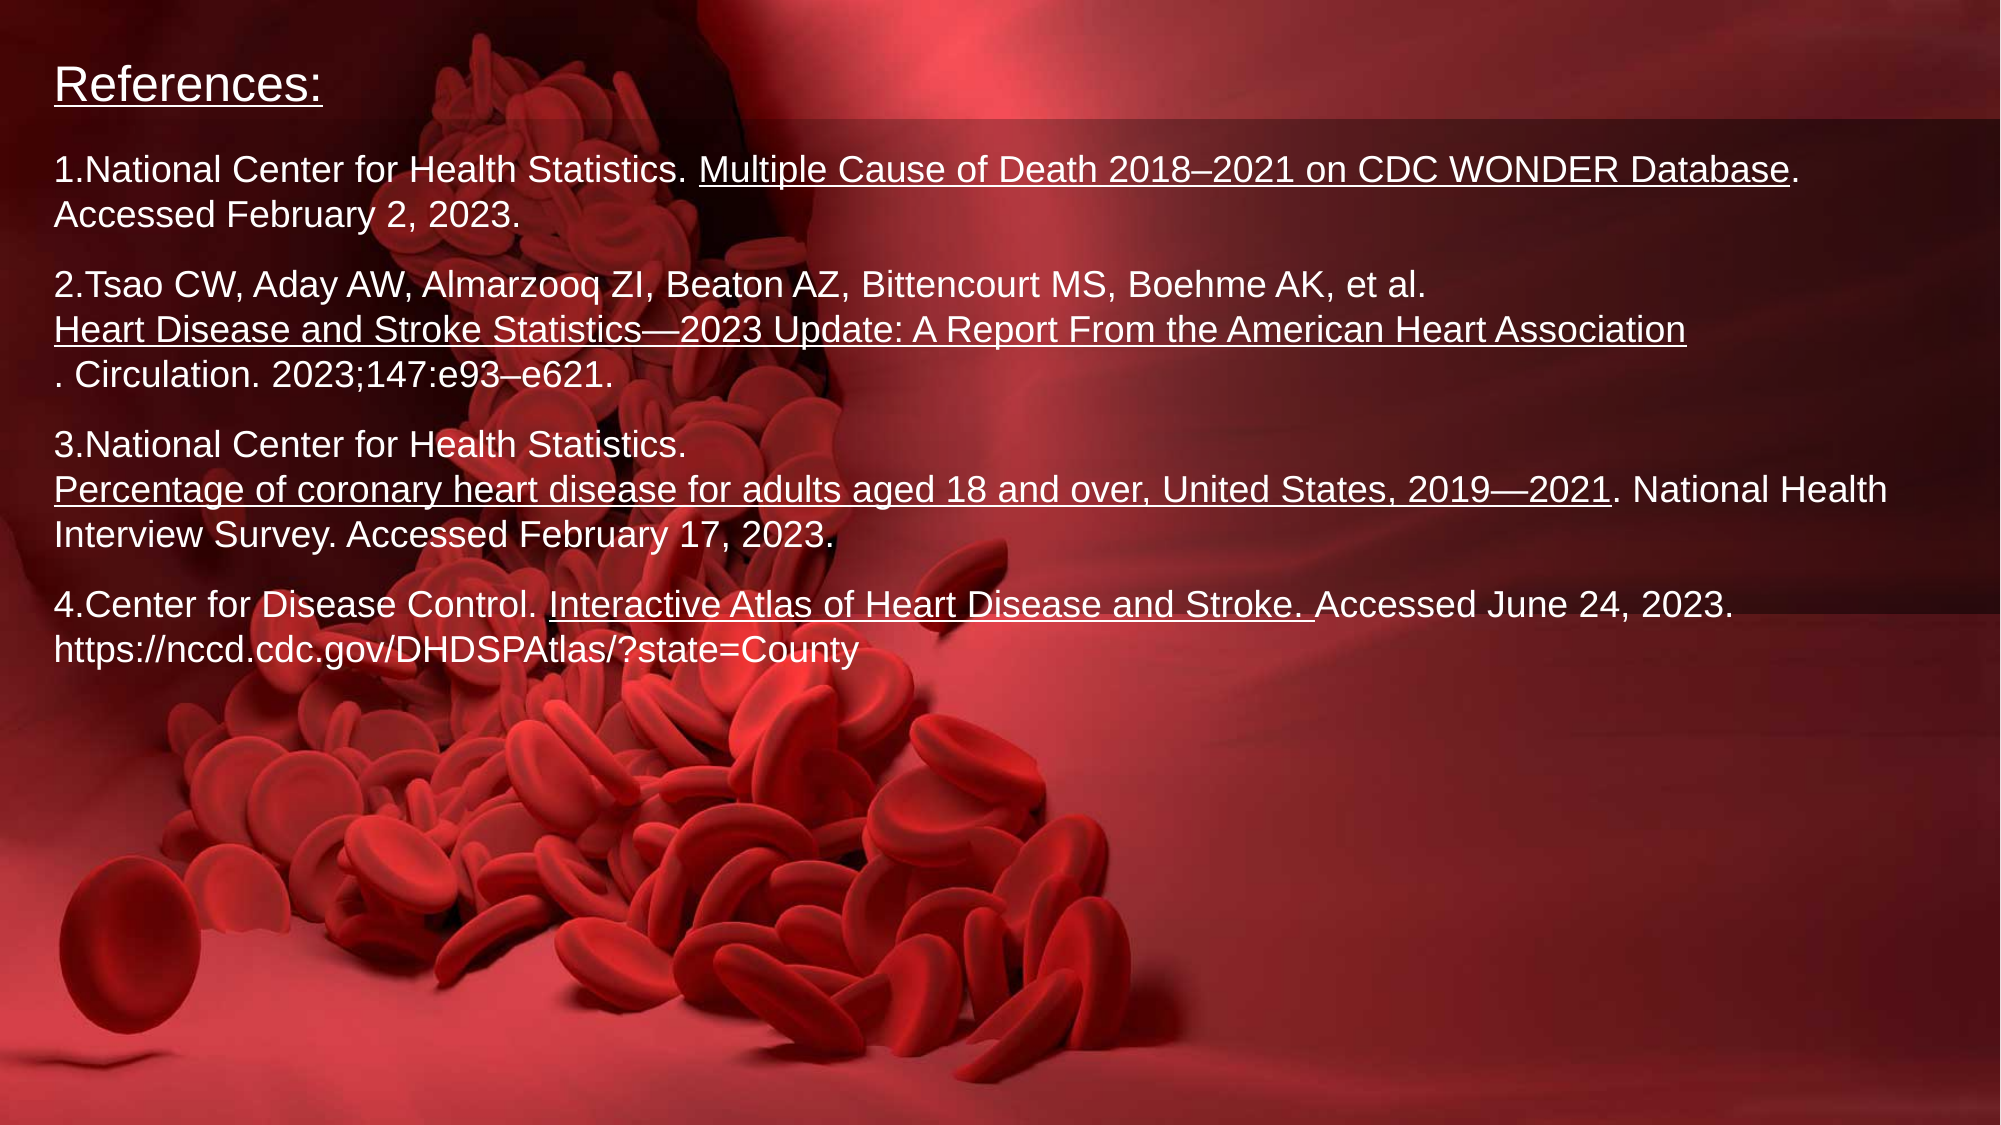

References:

National Center for Health Statistics. Multiple Cause of Death 2018–2021 on CDC WONDER Database. Accessed February 2, 2023.
Tsao CW, Aday AW, Almarzooq ZI, Beaton AZ, Bittencourt MS, Boehme AK, et al. Heart Disease and Stroke Statistics—2023 Update: A Report From the American Heart Association. Circulation. 2023;147:e93–e621.
National Center for Health Statistics. Percentage of coronary heart disease for adults aged 18 and over, United States, 2019—2021. National Health Interview Survey. Accessed February 17, 2023.
Center for Disease Control. Interactive Atlas of Heart Disease and Stroke. Accessed June 24, 2023. https://nccd.cdc.gov/DHDSPAtlas/?state=County